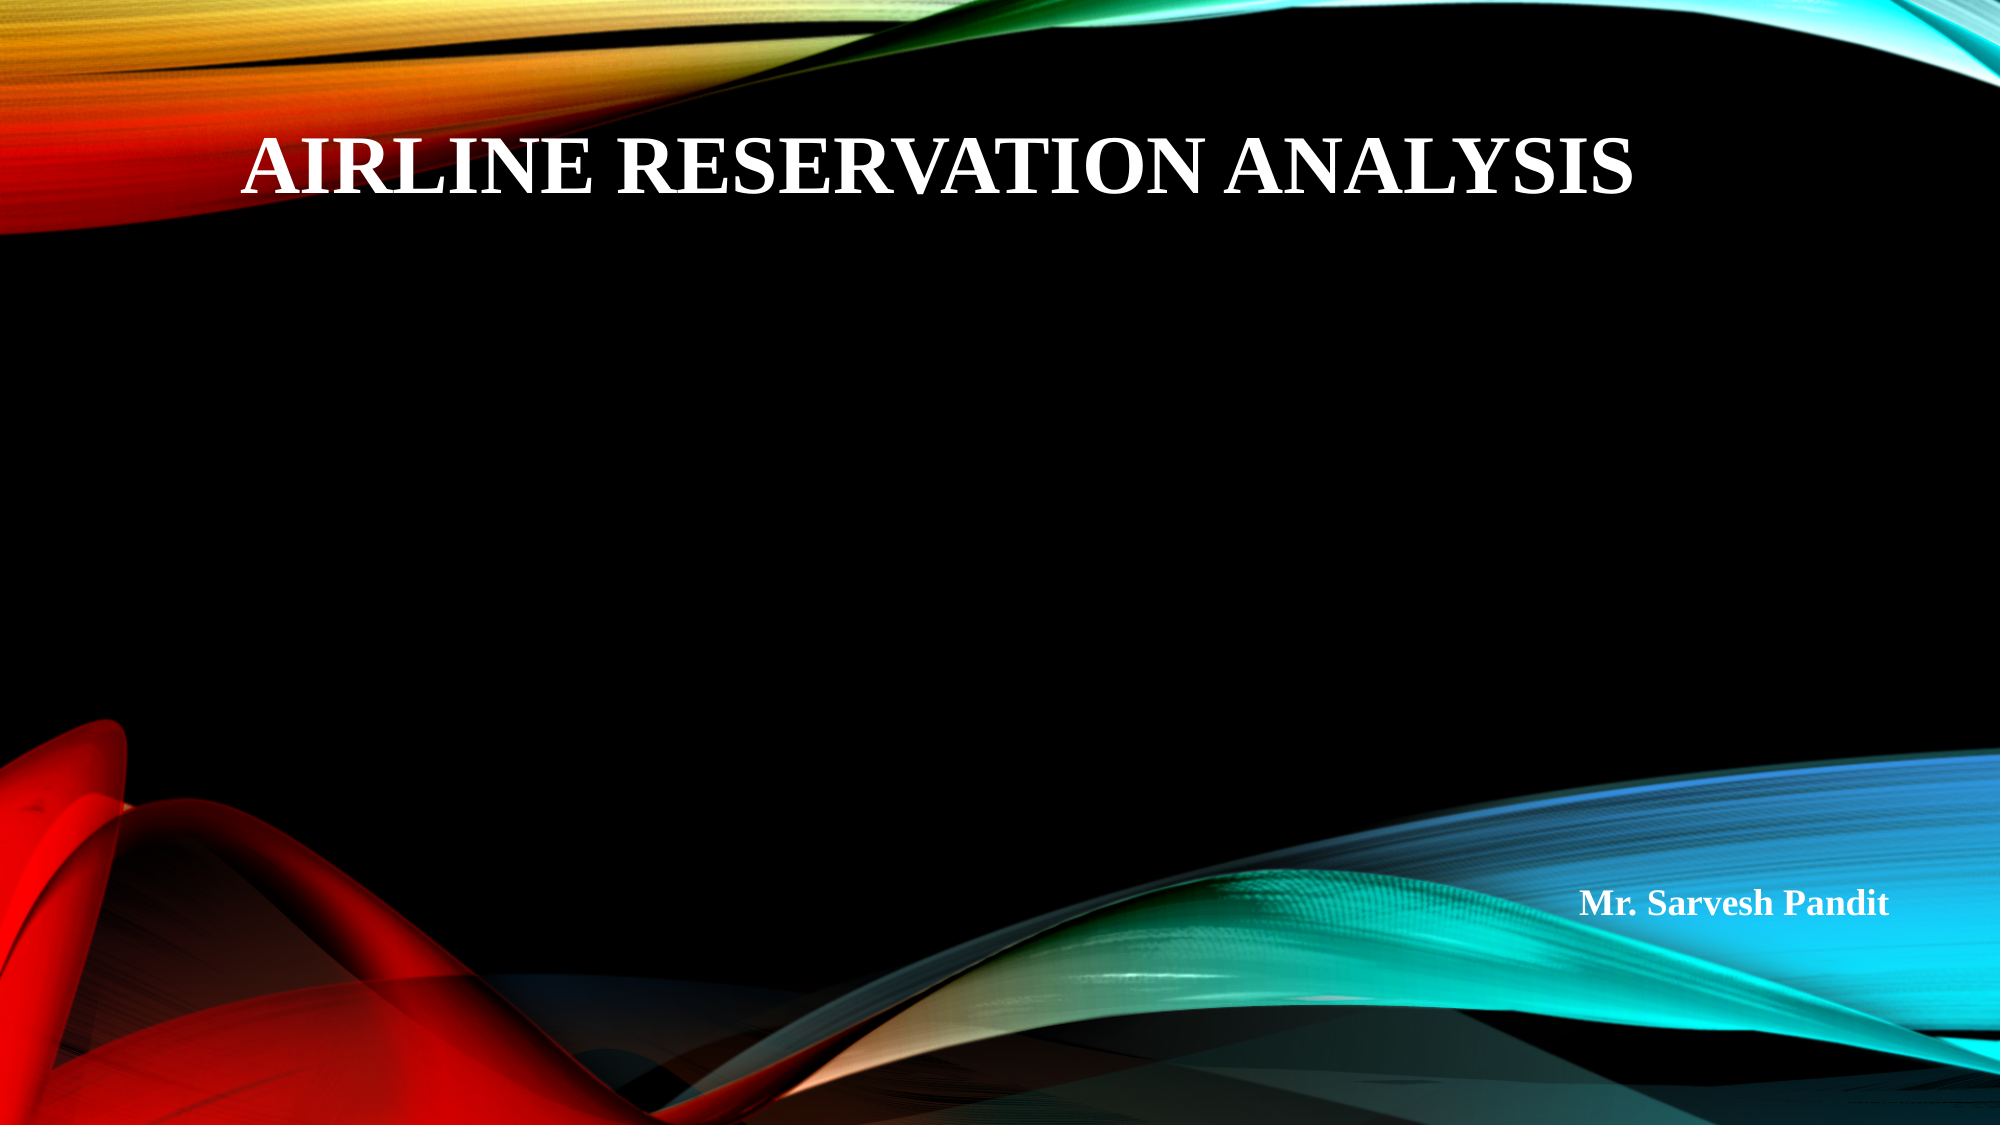

# Airline Reservation Analysis
Mr. Sarvesh Pandit